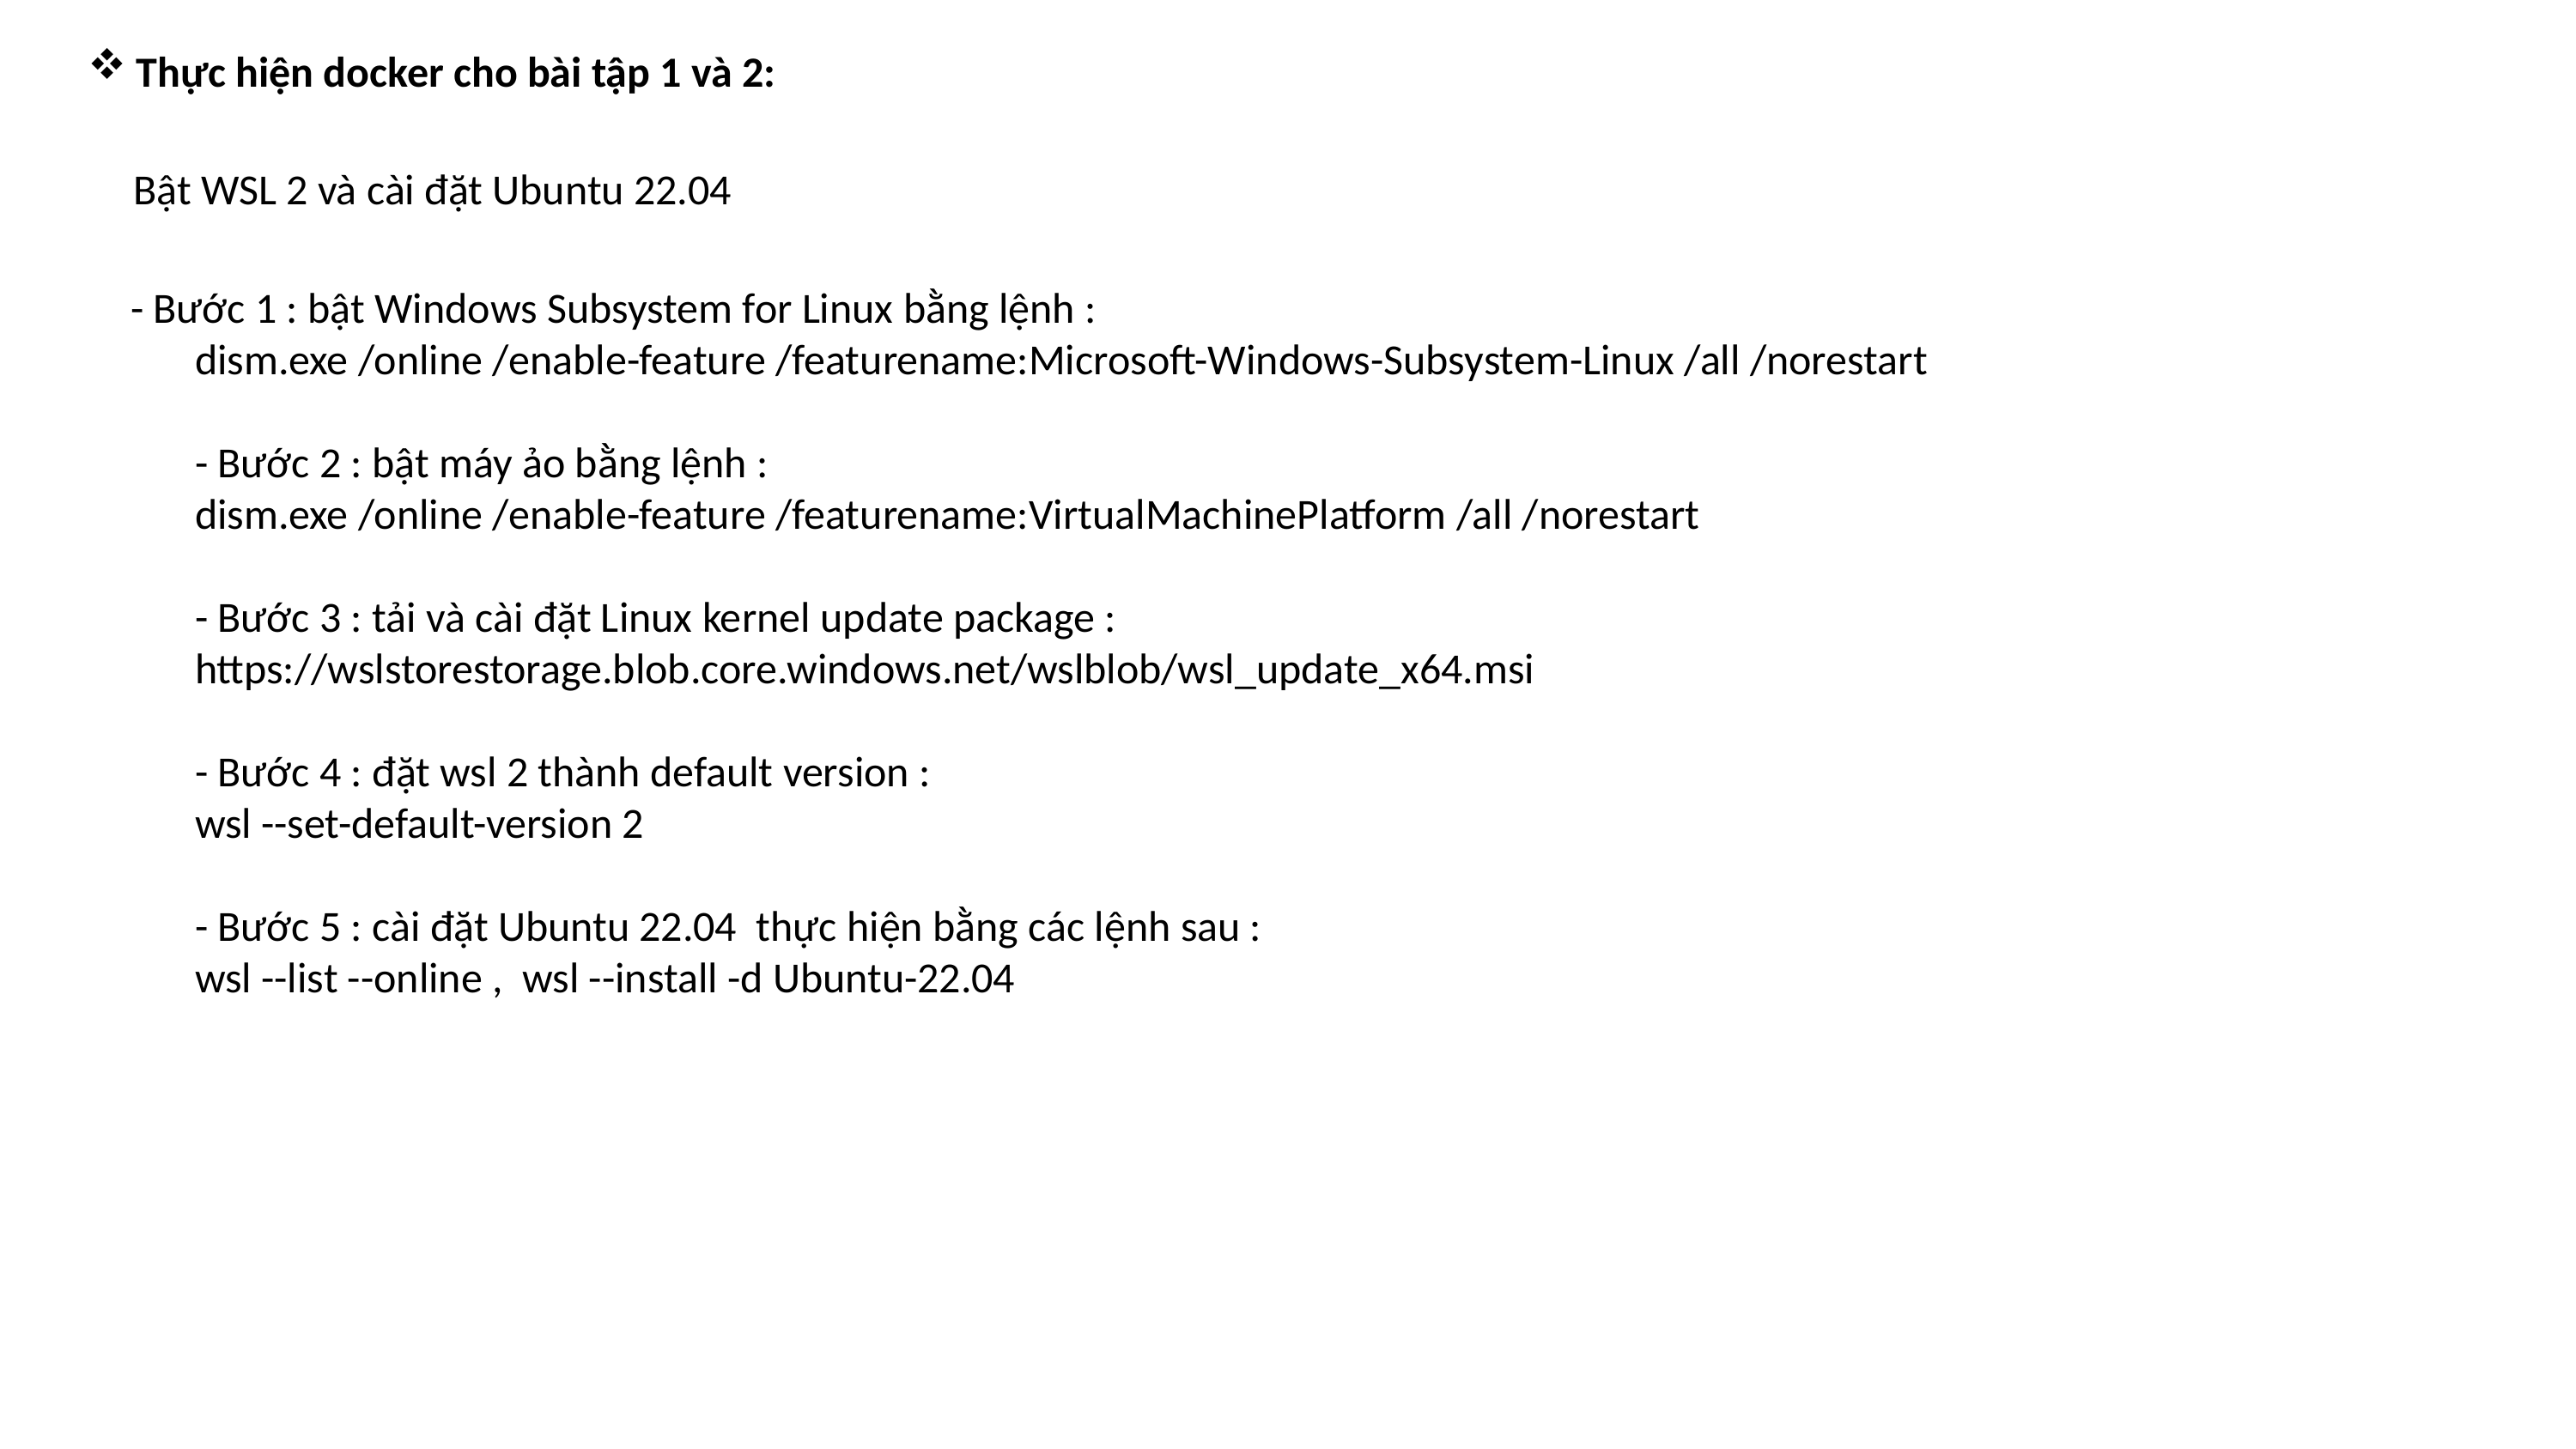

Thực hiện docker cho bài tập 1 và 2:
Bật WSL 2 và cài đặt Ubuntu 22.04
- Bước 1 : bật Windows Subsystem for Linux bằng lệnh :
dism.exe /online /enable-feature /featurename:Microsoft-Windows-Subsystem-Linux /all /norestart

- Bước 2 : bật máy ảo bằng lệnh :
dism.exe /online /enable-feature /featurename:VirtualMachinePlatform /all /norestart

- Bước 3 : tải và cài đặt Linux kernel update package :
https://wslstorestorage.blob.core.windows.net/wslblob/wsl_update_x64.msi

- Bước 4 : đặt wsl 2 thành default version :
wsl --set-default-version 2

- Bước 5 : cài đặt Ubuntu 22.04  thực hiện bằng các lệnh sau :
wsl --list --online ,  wsl --install -d Ubuntu-22.04